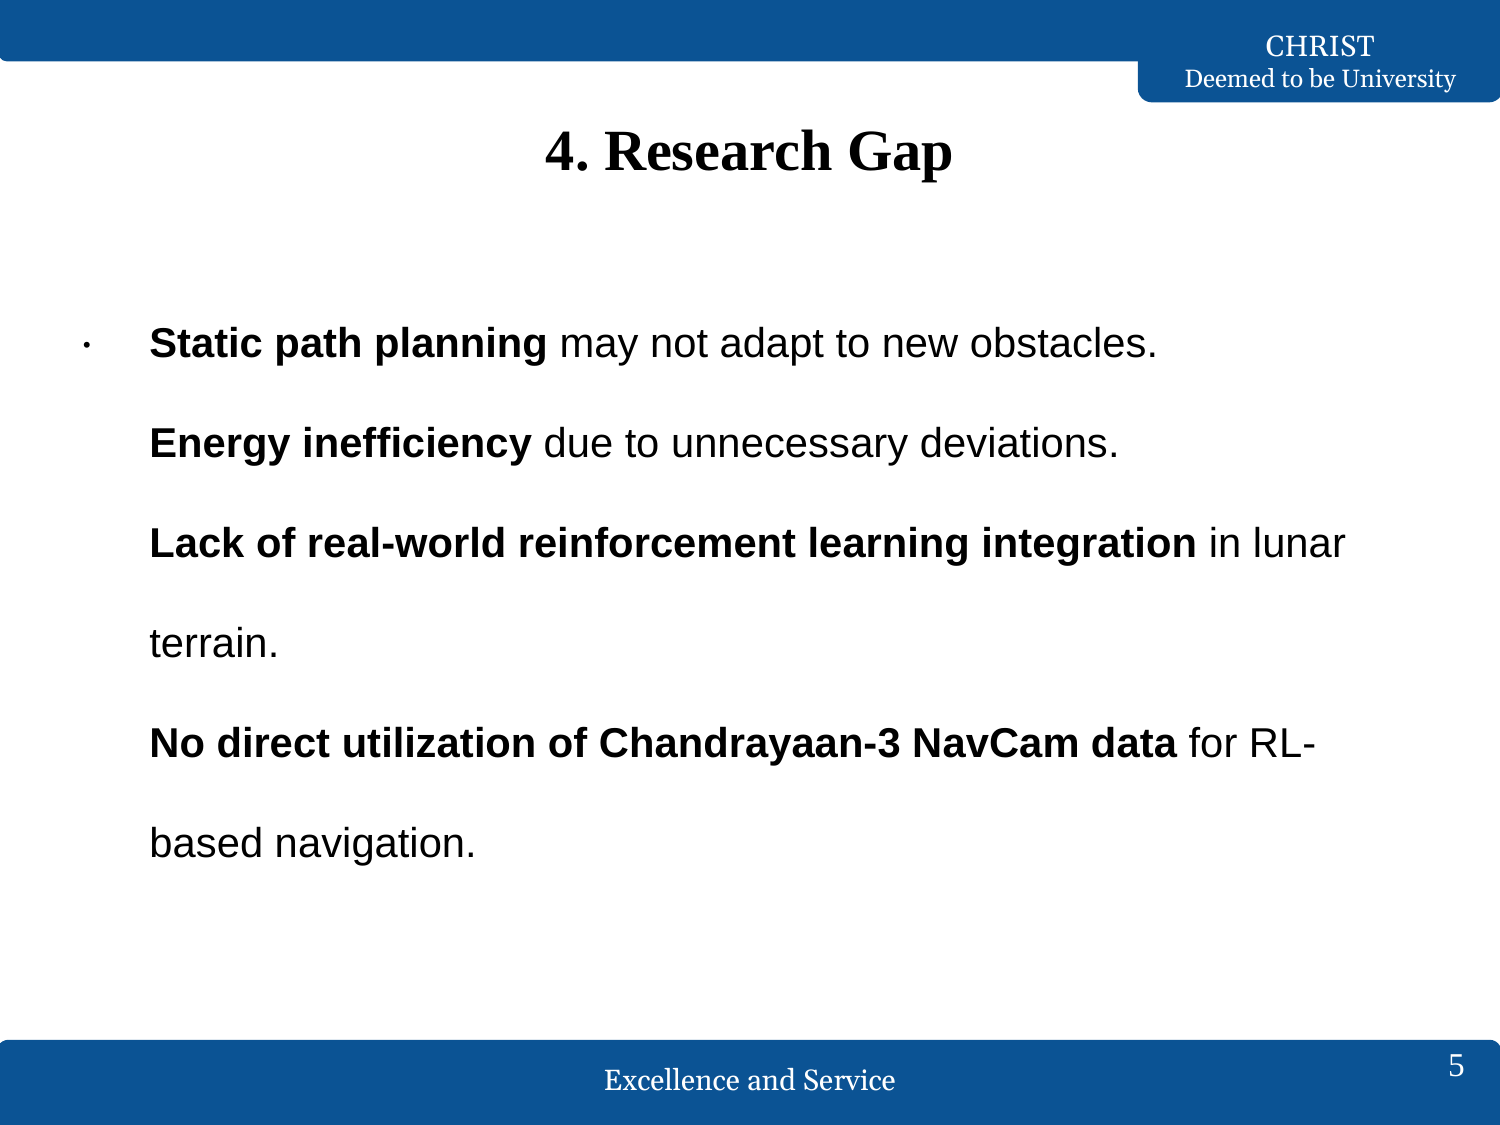

# 4. Research Gap
.
Static path planning may not adapt to new obstacles.
Energy inefficiency due to unnecessary deviations.
Lack of real-world reinforcement learning integration in lunar terrain.
No direct utilization of Chandrayaan-3 NavCam data for RL-based navigation.
5